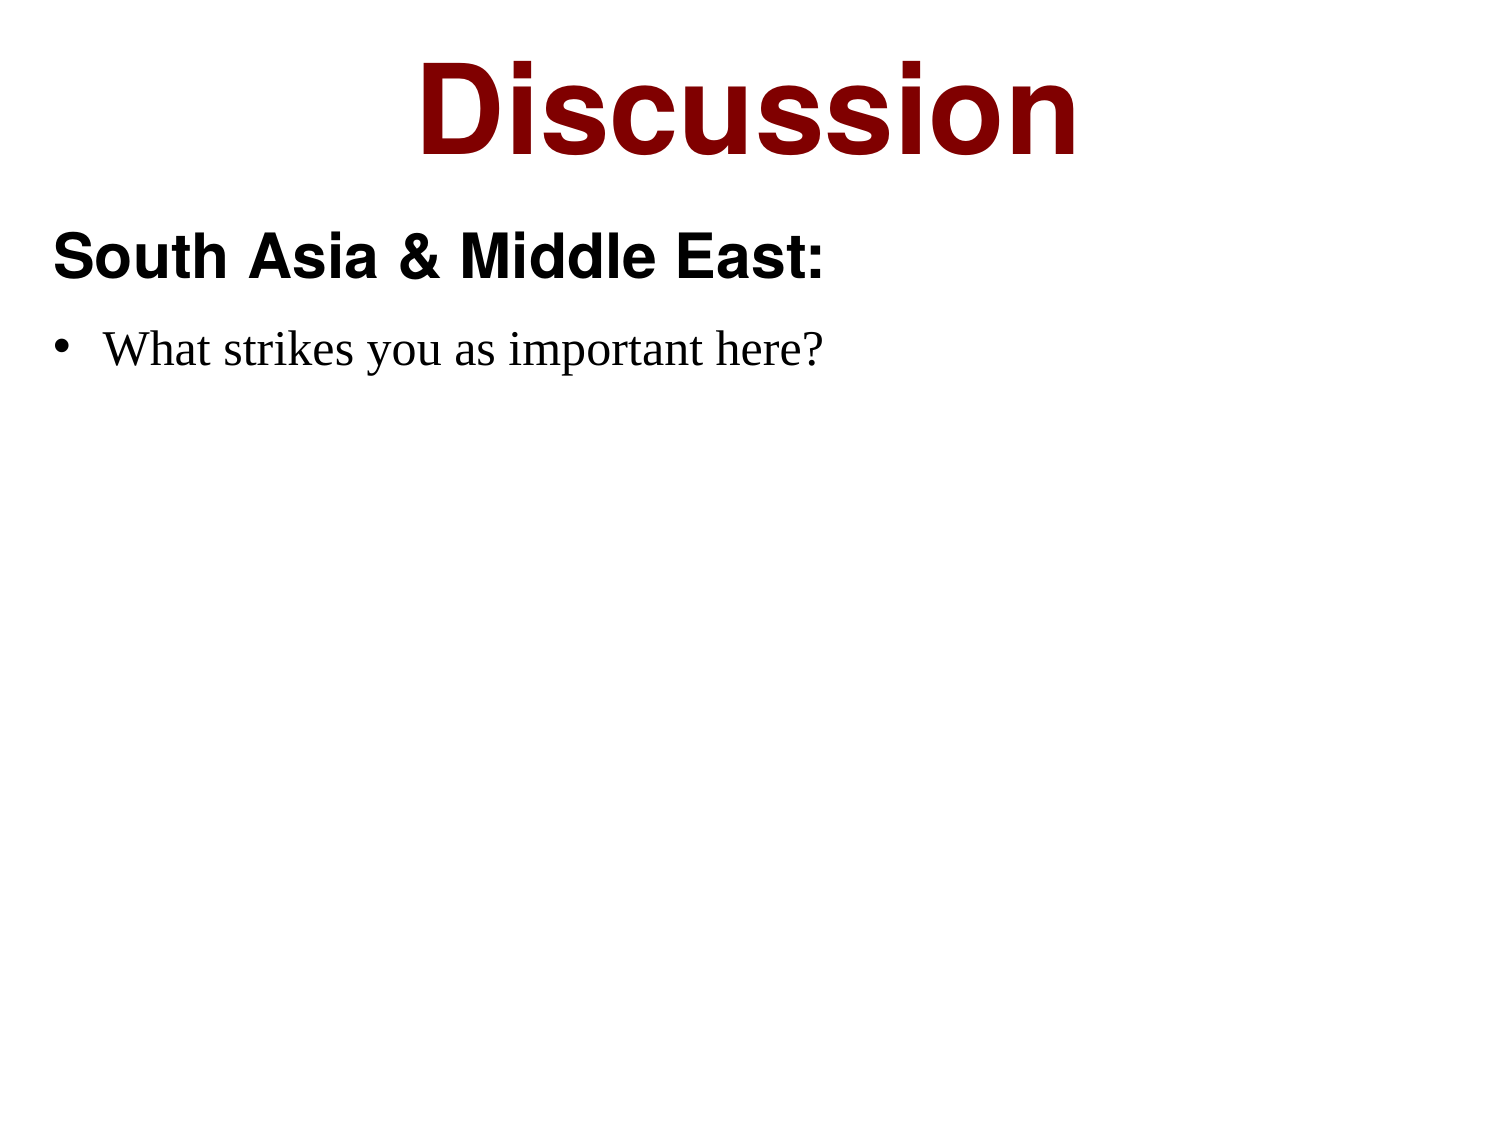

Discussion
South Asia & Middle East:
What strikes you as important here?